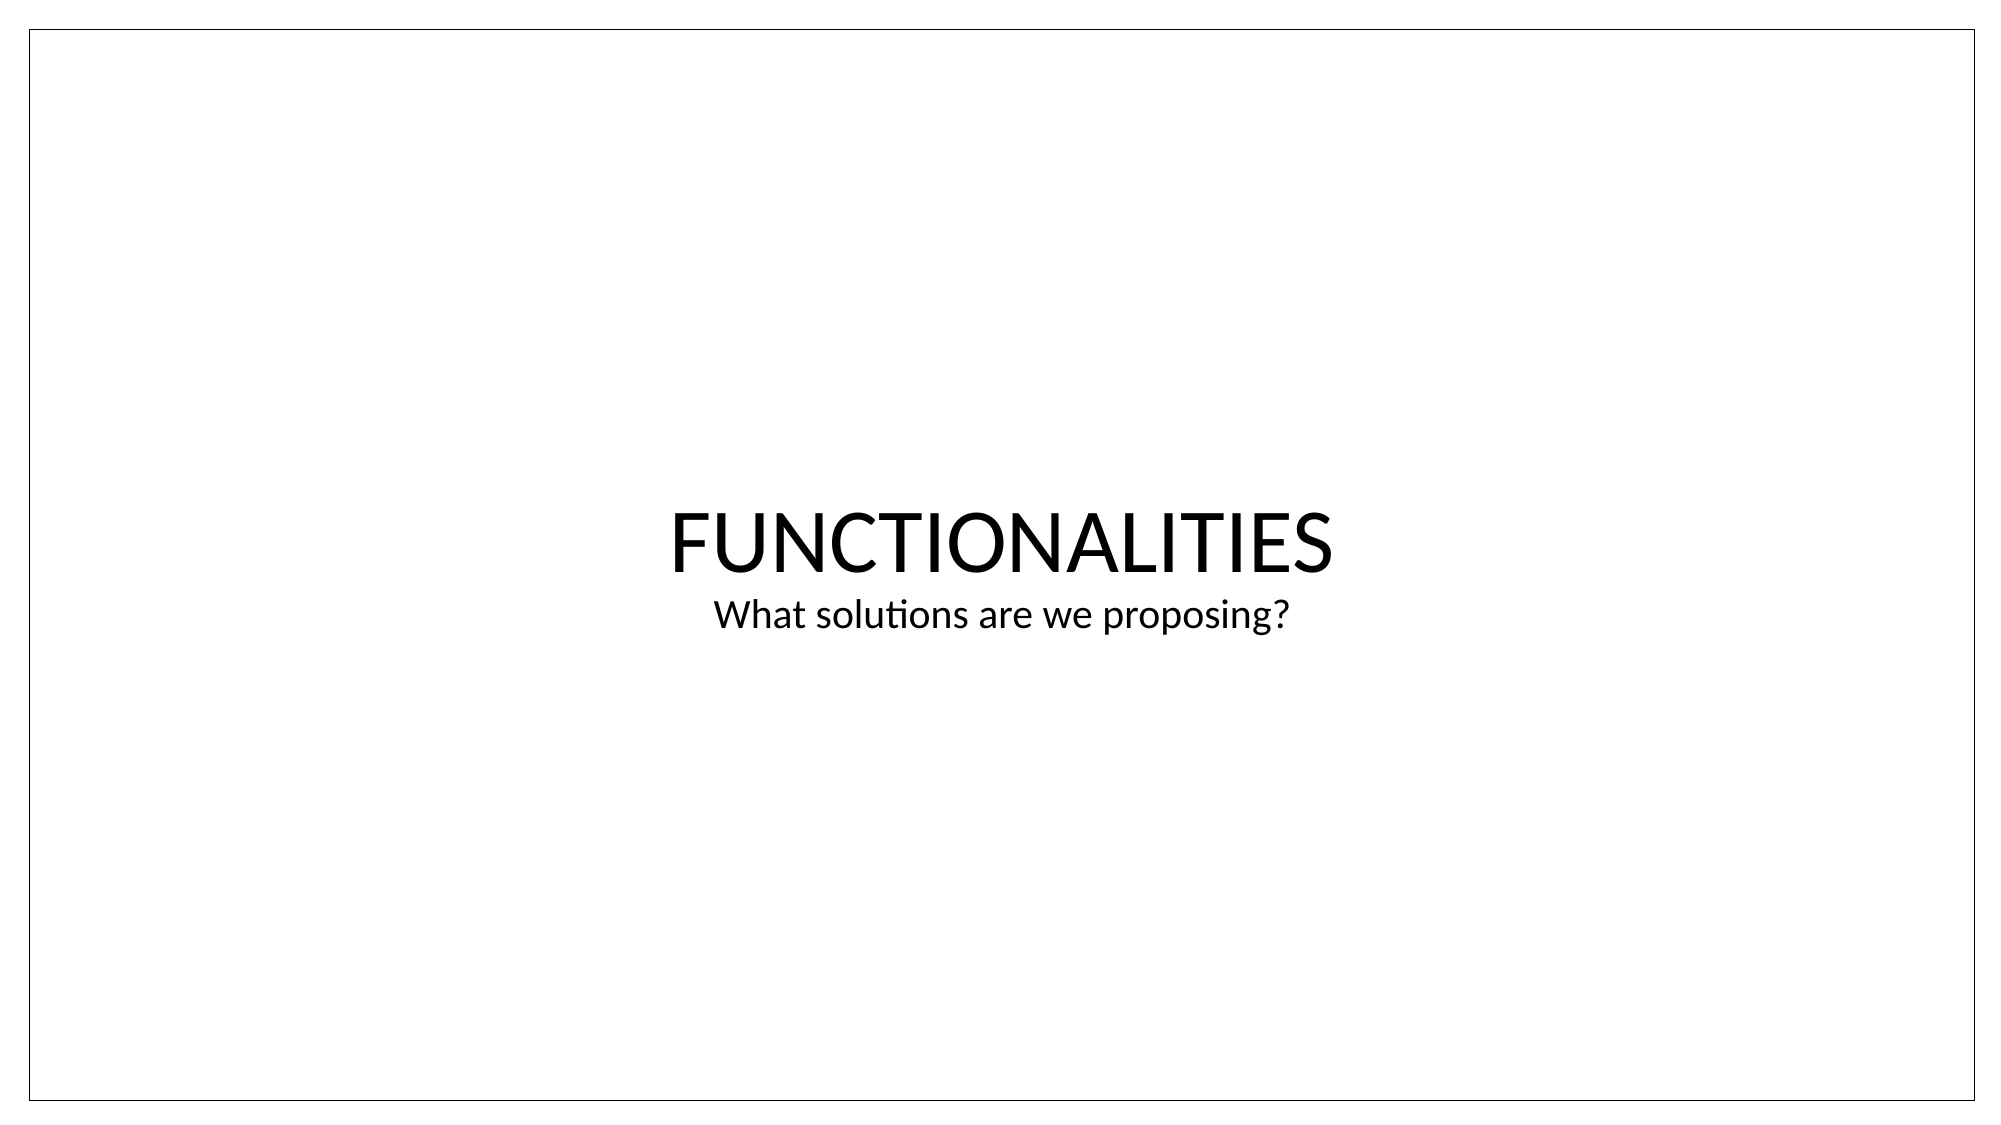

# FUNCTIONALITIES What solutions are we proposing?